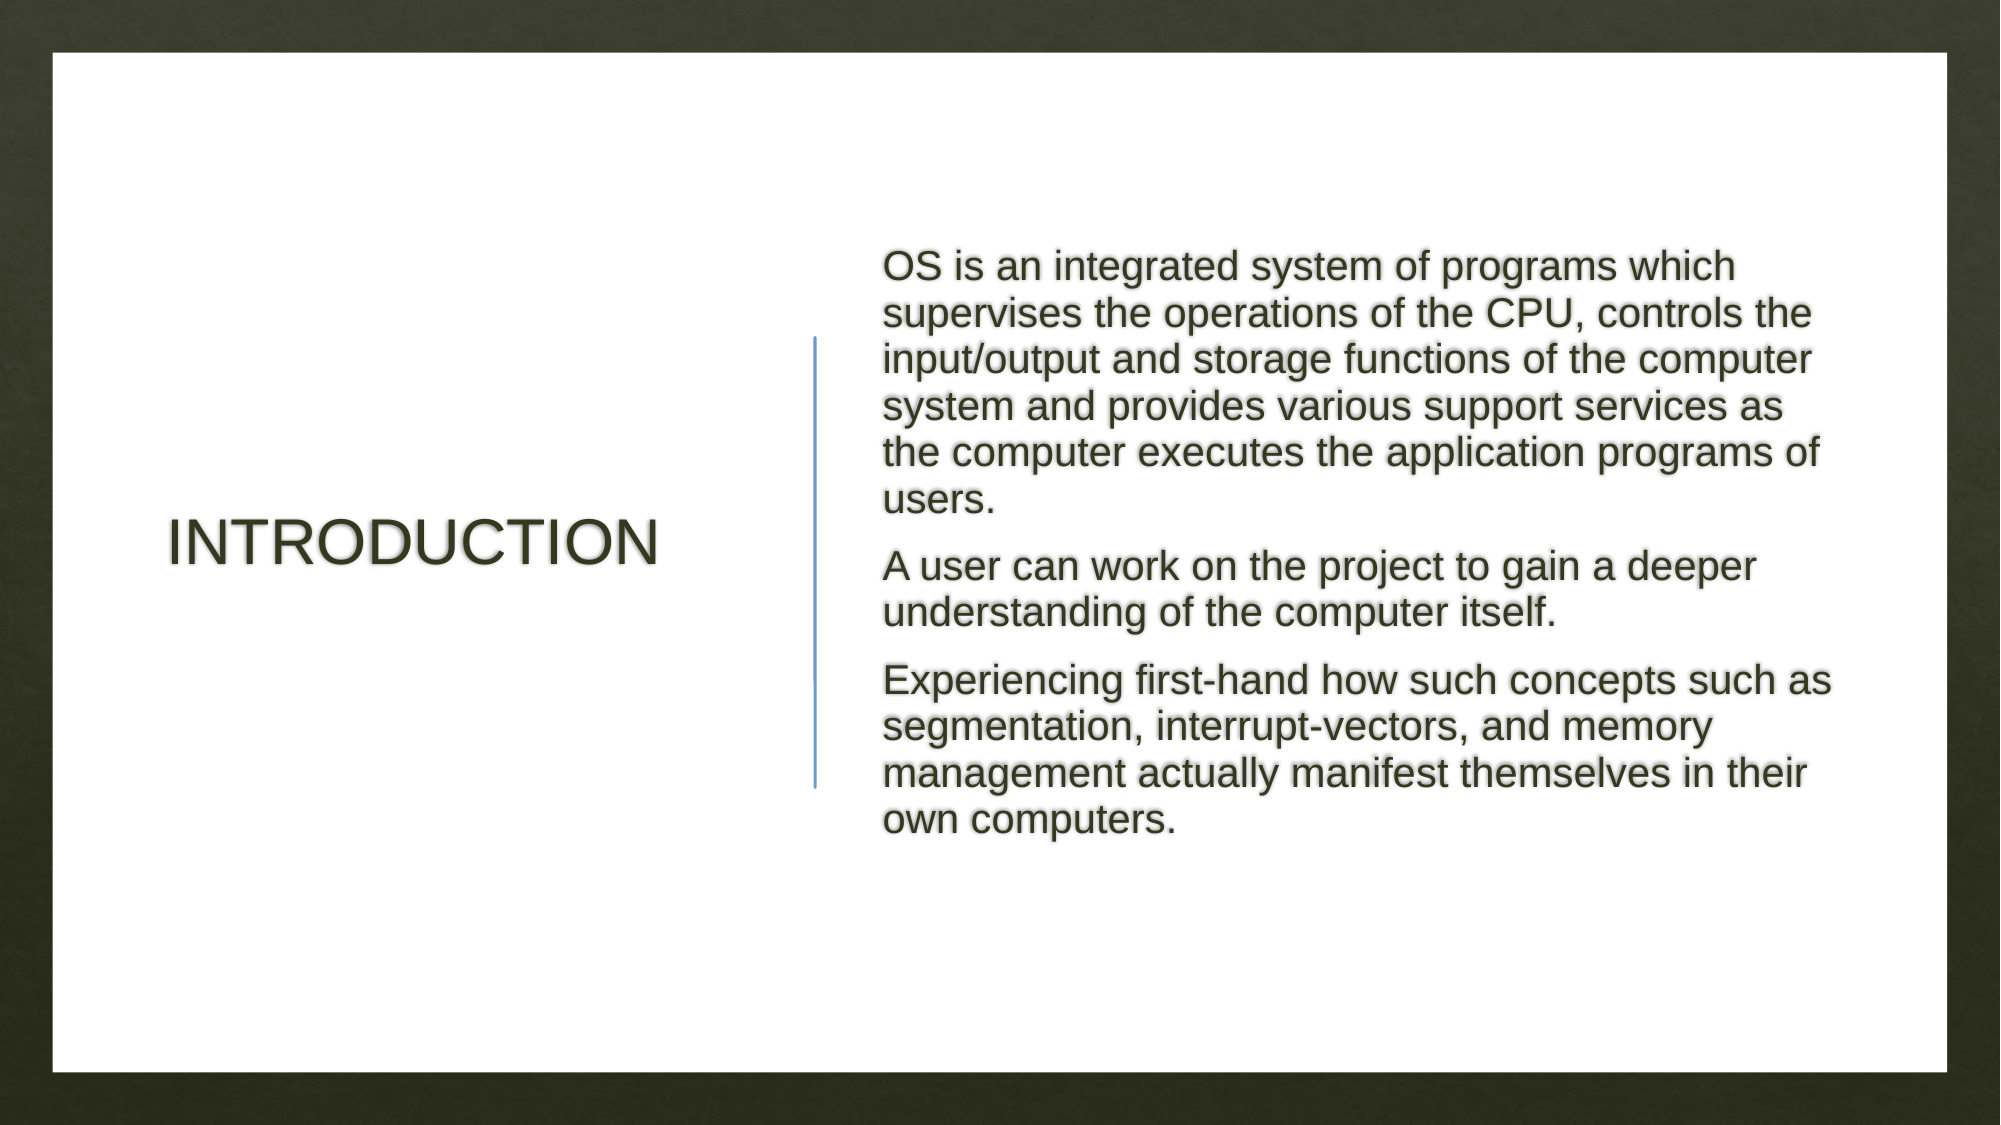

# INTRODUCTION
OS is an integrated system of programs which supervises the operations of the CPU, controls the input/output and storage functions of the computer system and provides various support services as the computer executes the application programs of users.
A user can work on the project to gain a deeper understanding of the computer itself.
Experiencing first-hand how such concepts such as segmentation, interrupt-vectors, and memory management actually manifest themselves in their own computers.